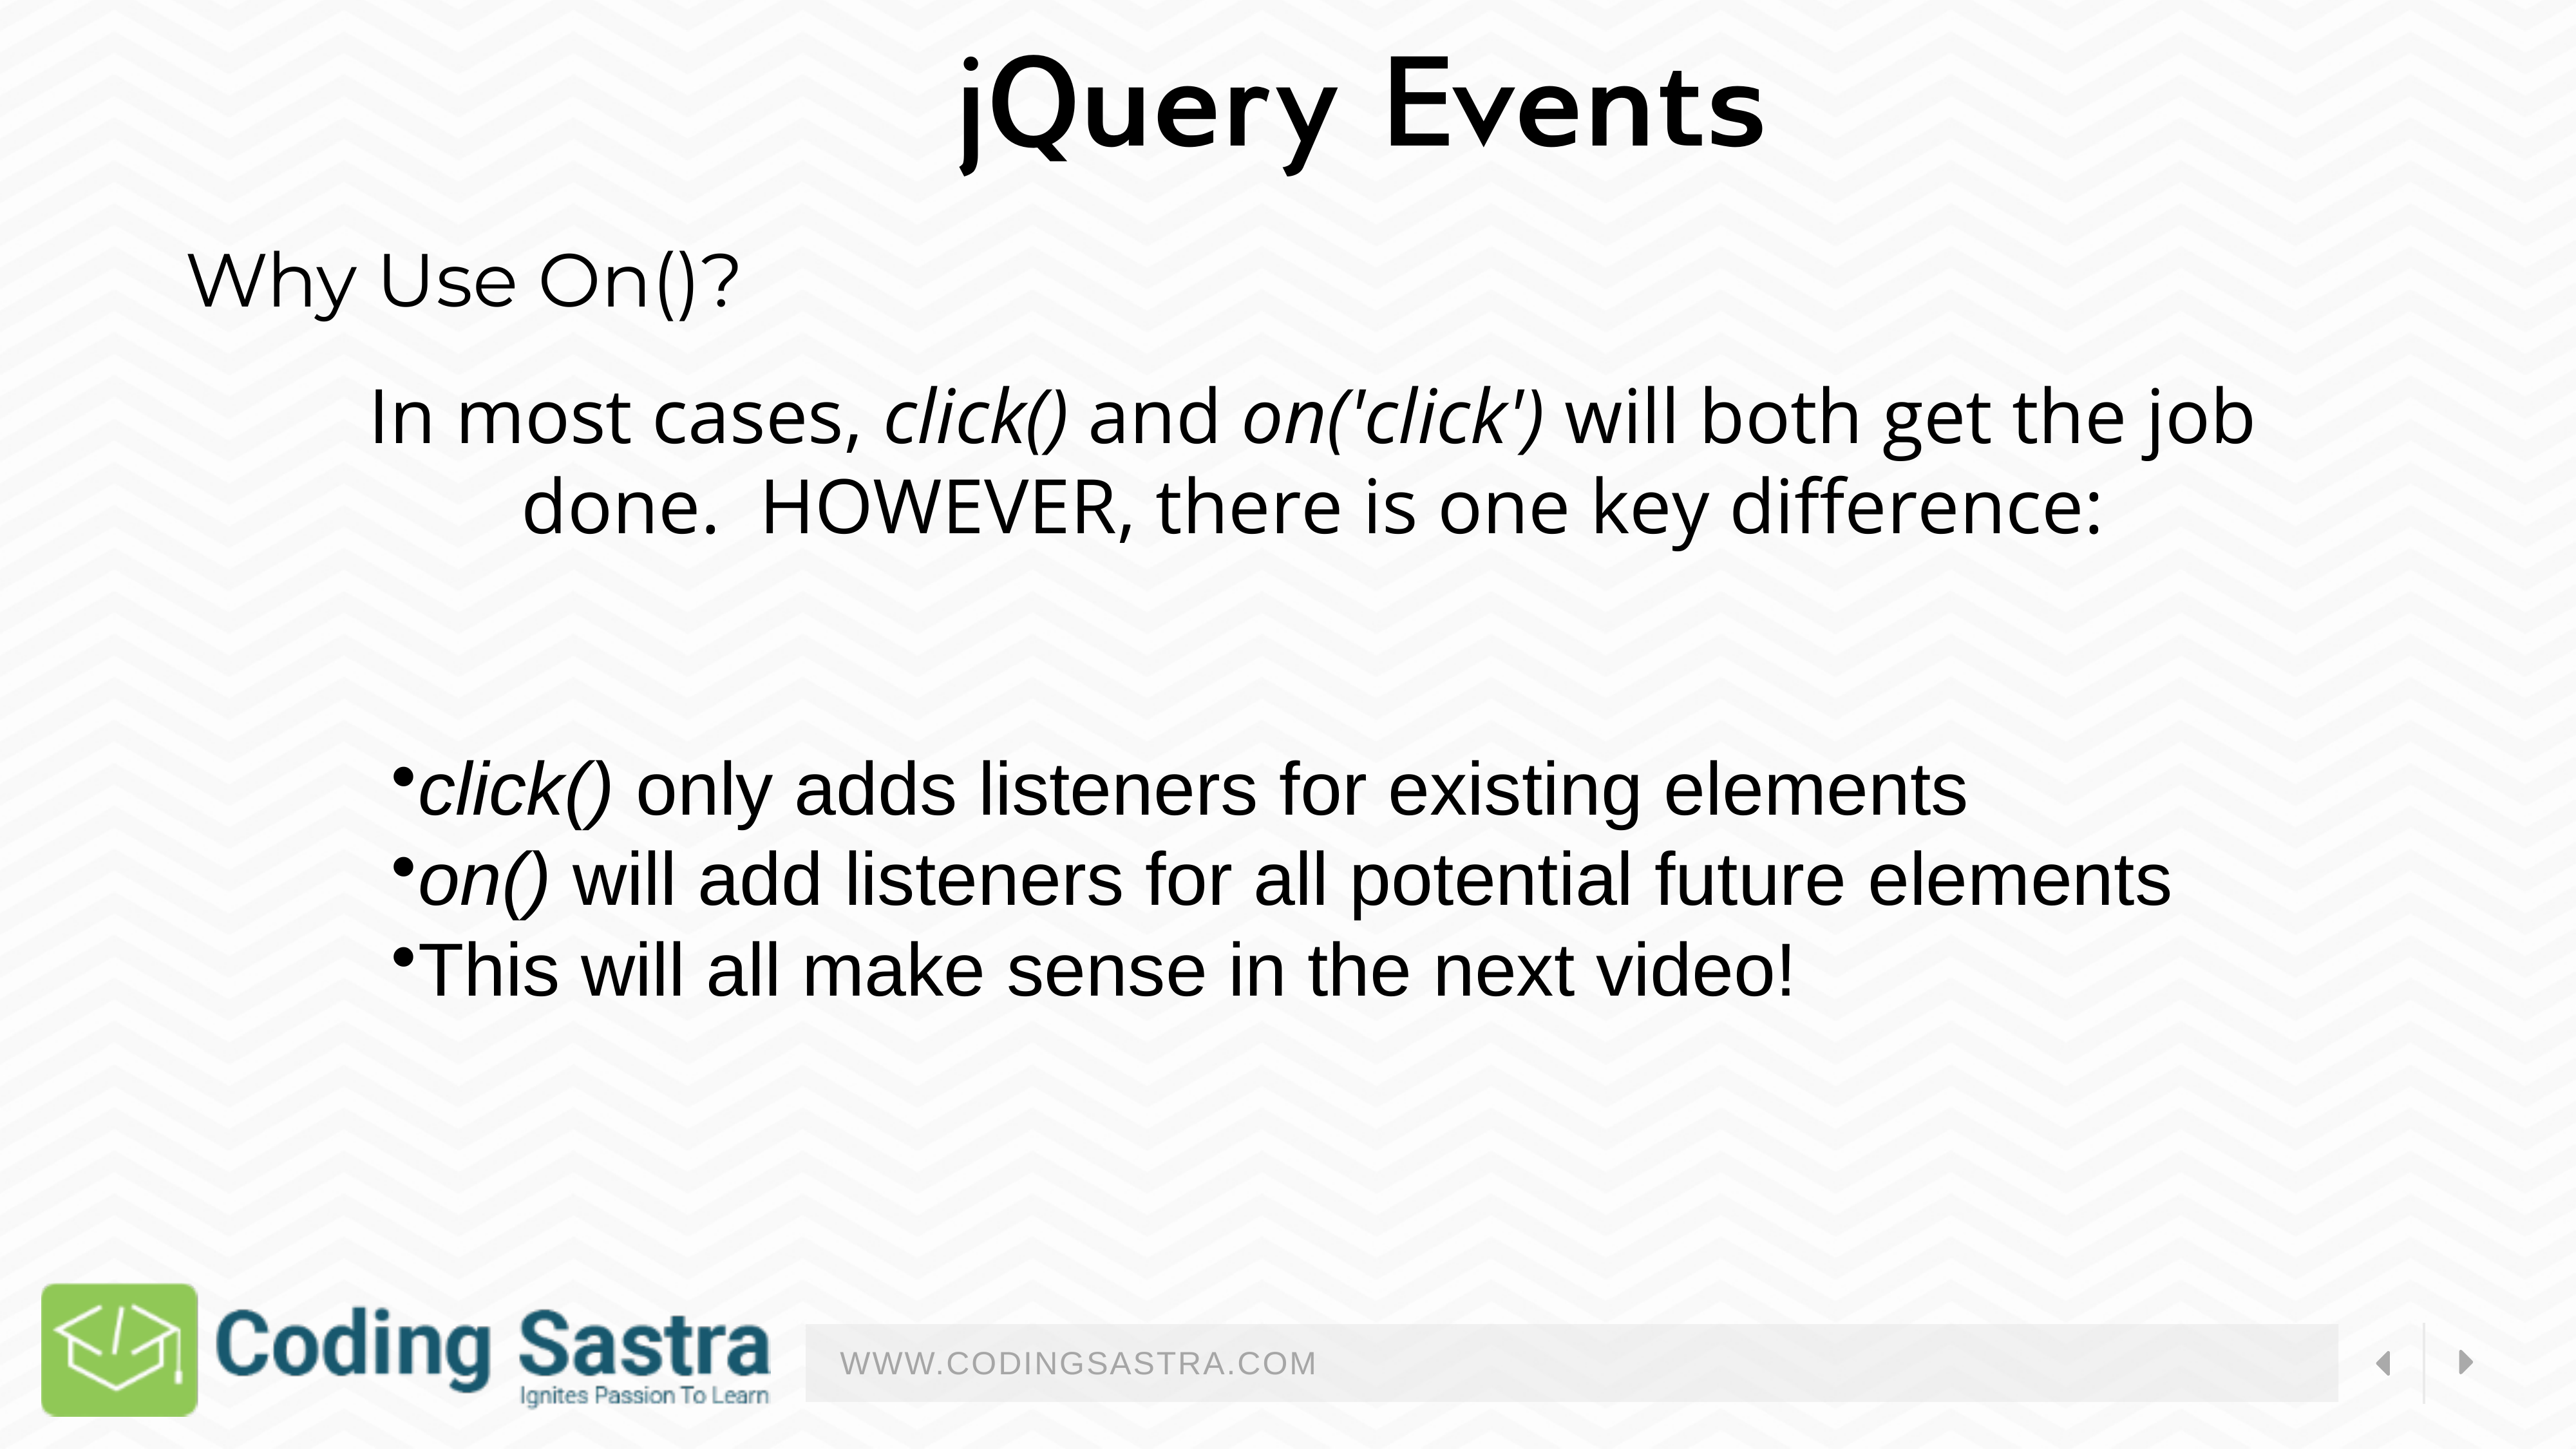

jQuery Events
Why Use On()?
In most cases, click() and on('click') will both get the job done.  HOWEVER, there is one key difference:
click() only adds listeners for existing elements
on() will add listeners for all potential future elements
This will all make sense in the next video!